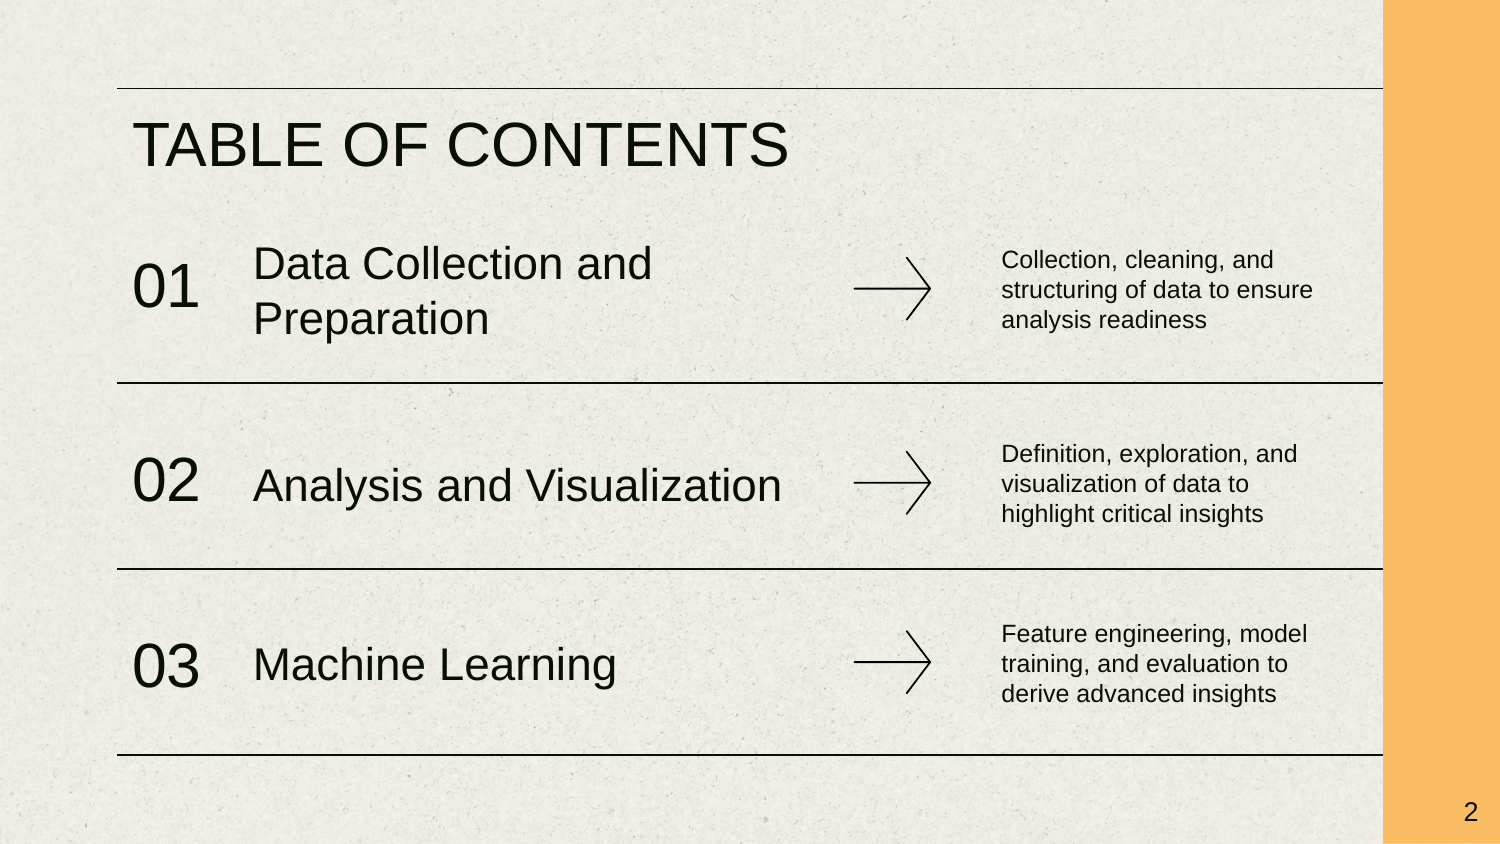

# TABLE OF CONTENTS
01
Collection, cleaning, and structuring of data to ensure analysis readiness
Data Collection and Preparation

02
Definition, exploration, and visualization of data to highlight critical insights
Analysis and Visualization

03
Machine Learning
Feature engineering, model training, and evaluation to derive advanced insights

2